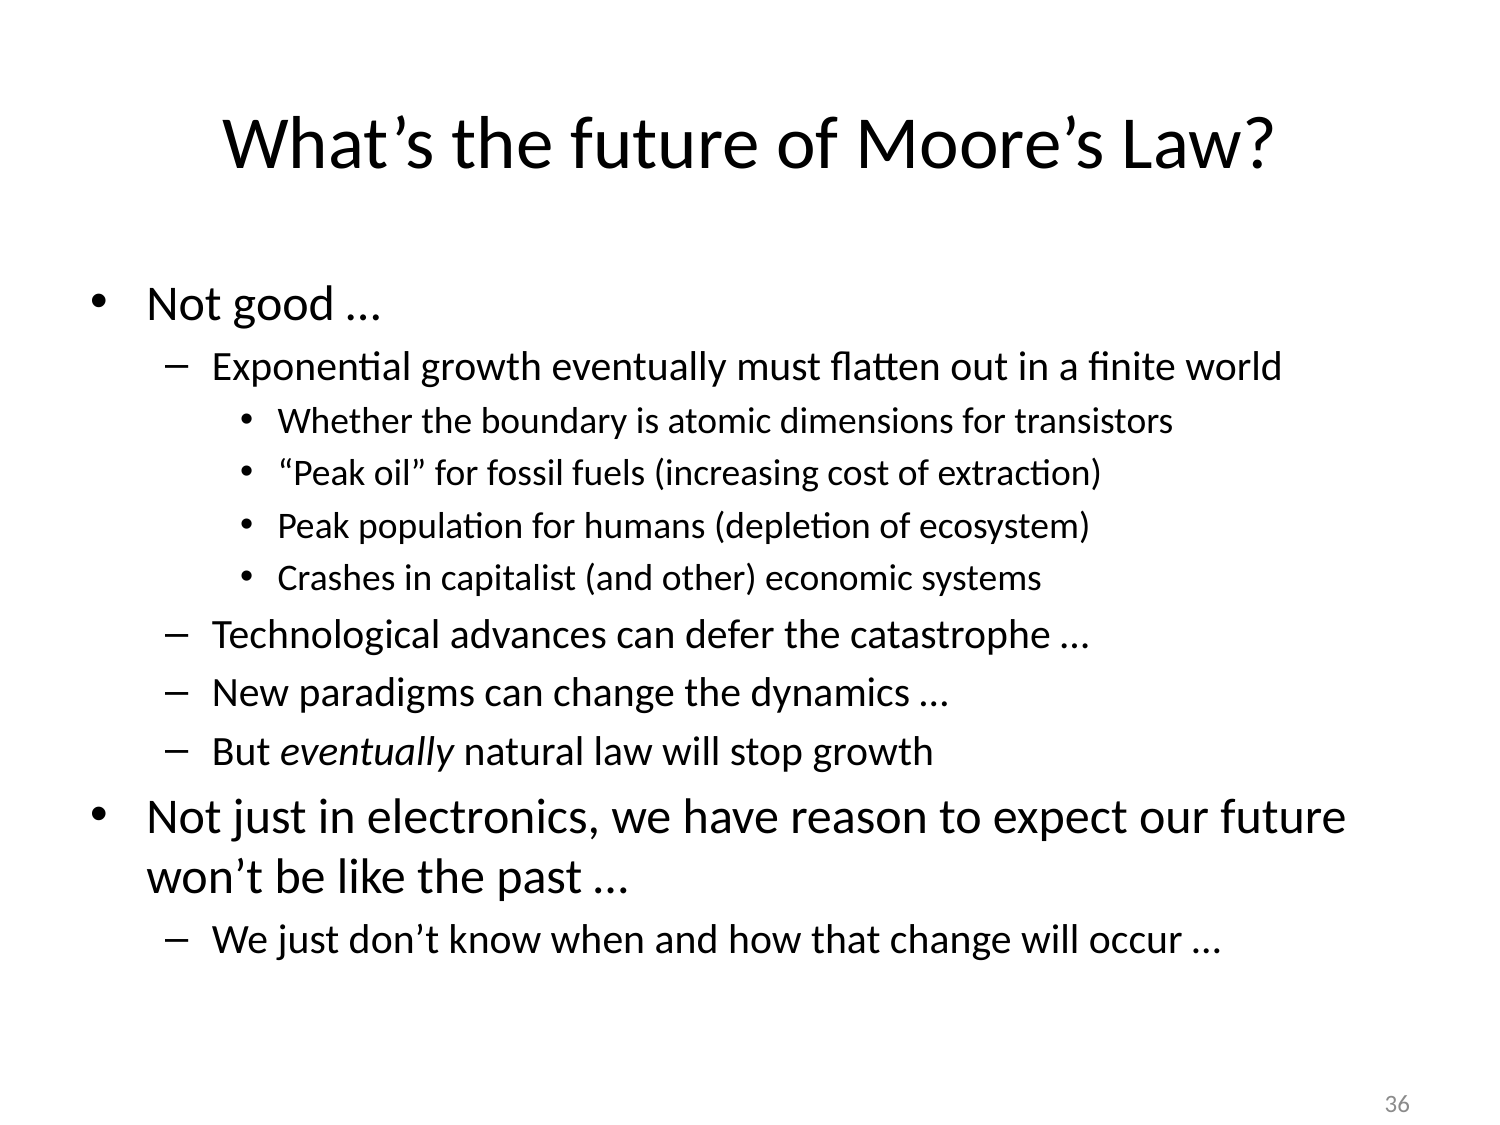

# What’s the future of Moore’s Law?
Not good …
Exponential growth eventually must flatten out in a finite world
Whether the boundary is atomic dimensions for transistors
“Peak oil” for fossil fuels (increasing cost of extraction)
Peak population for humans (depletion of ecosystem)
Crashes in capitalist (and other) economic systems
Technological advances can defer the catastrophe …
New paradigms can change the dynamics …
But eventually natural law will stop growth
Not just in electronics, we have reason to expect our future won’t be like the past …
We just don’t know when and how that change will occur …
36